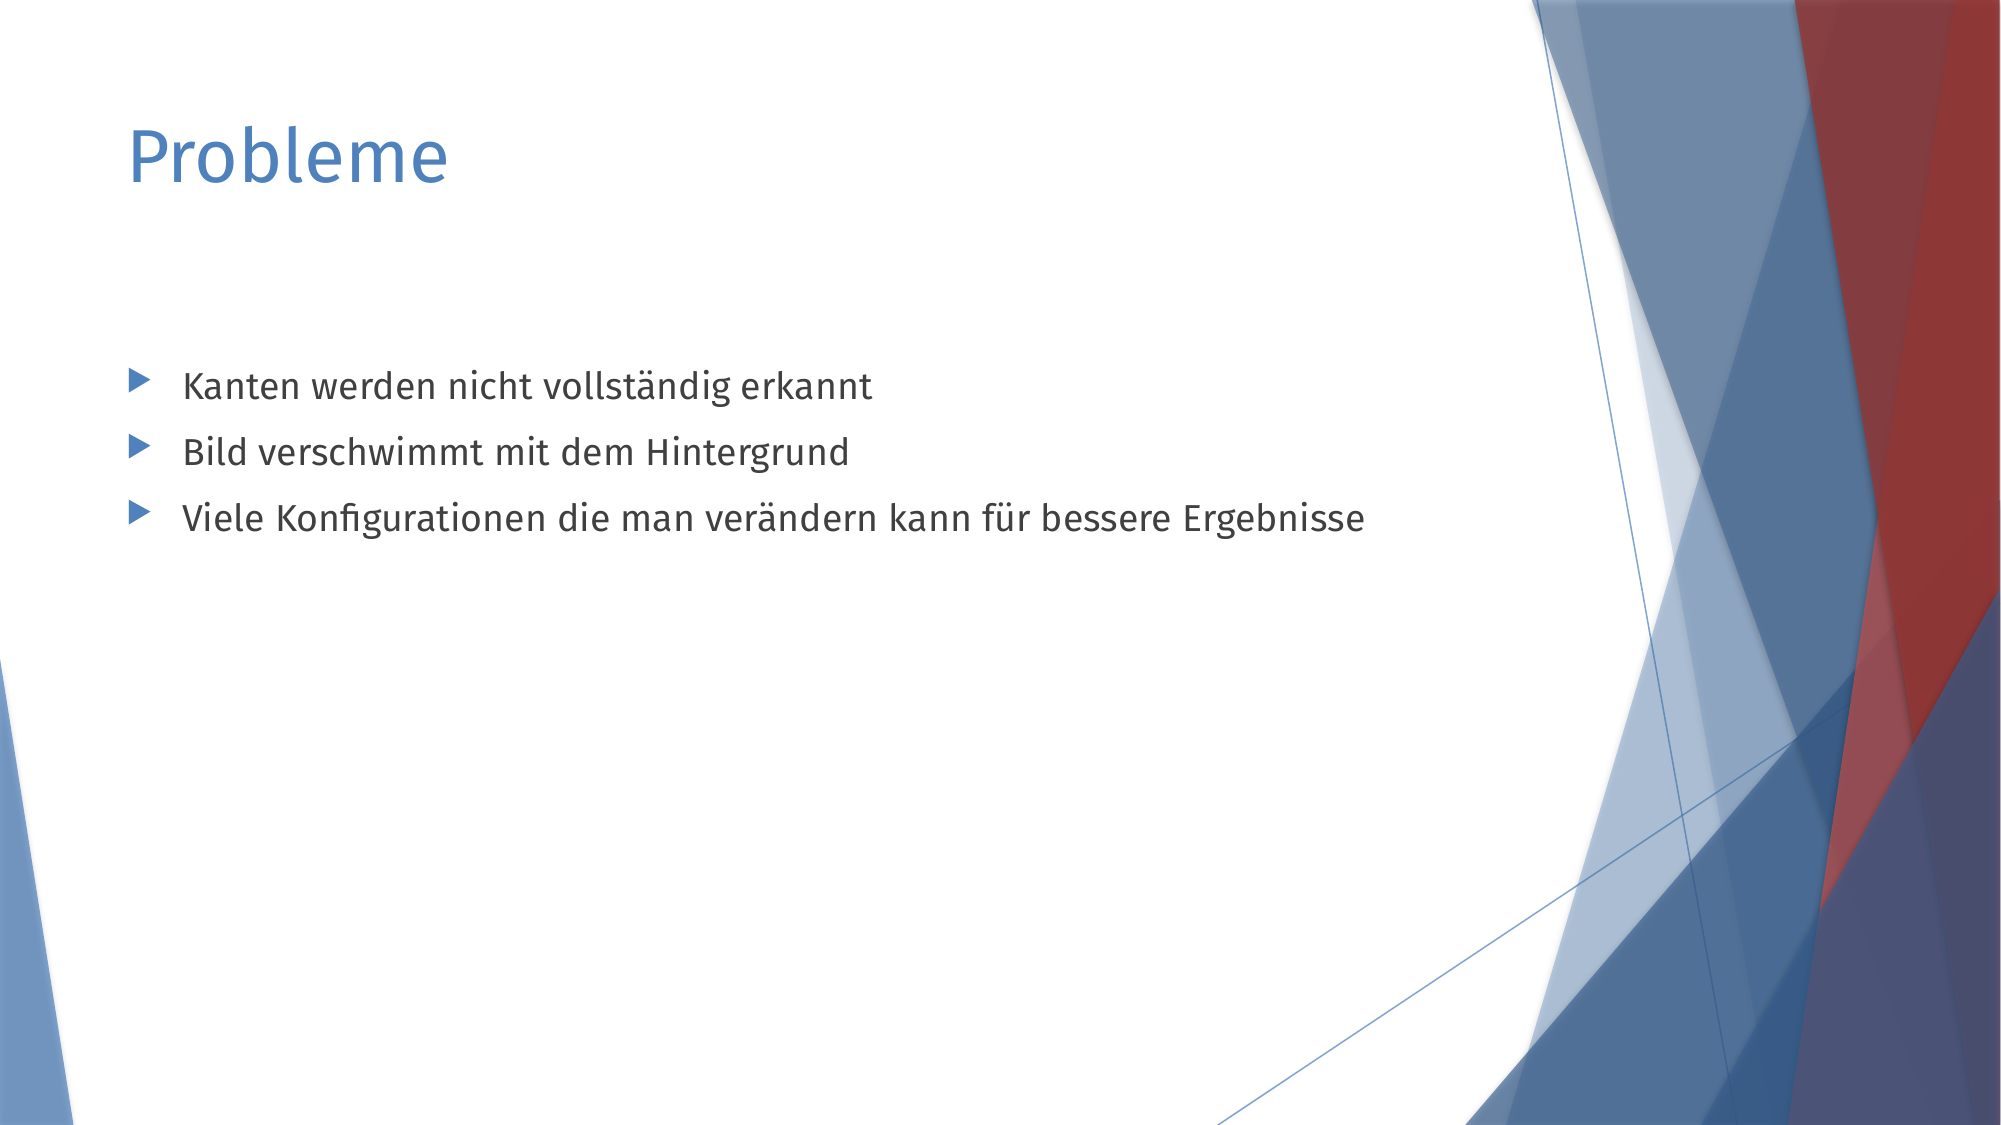

# Probleme
Kanten werden nicht vollständig erkannt
Bild verschwimmt mit dem Hintergrund
Viele Konfigurationen die man verändern kann für bessere Ergebnisse